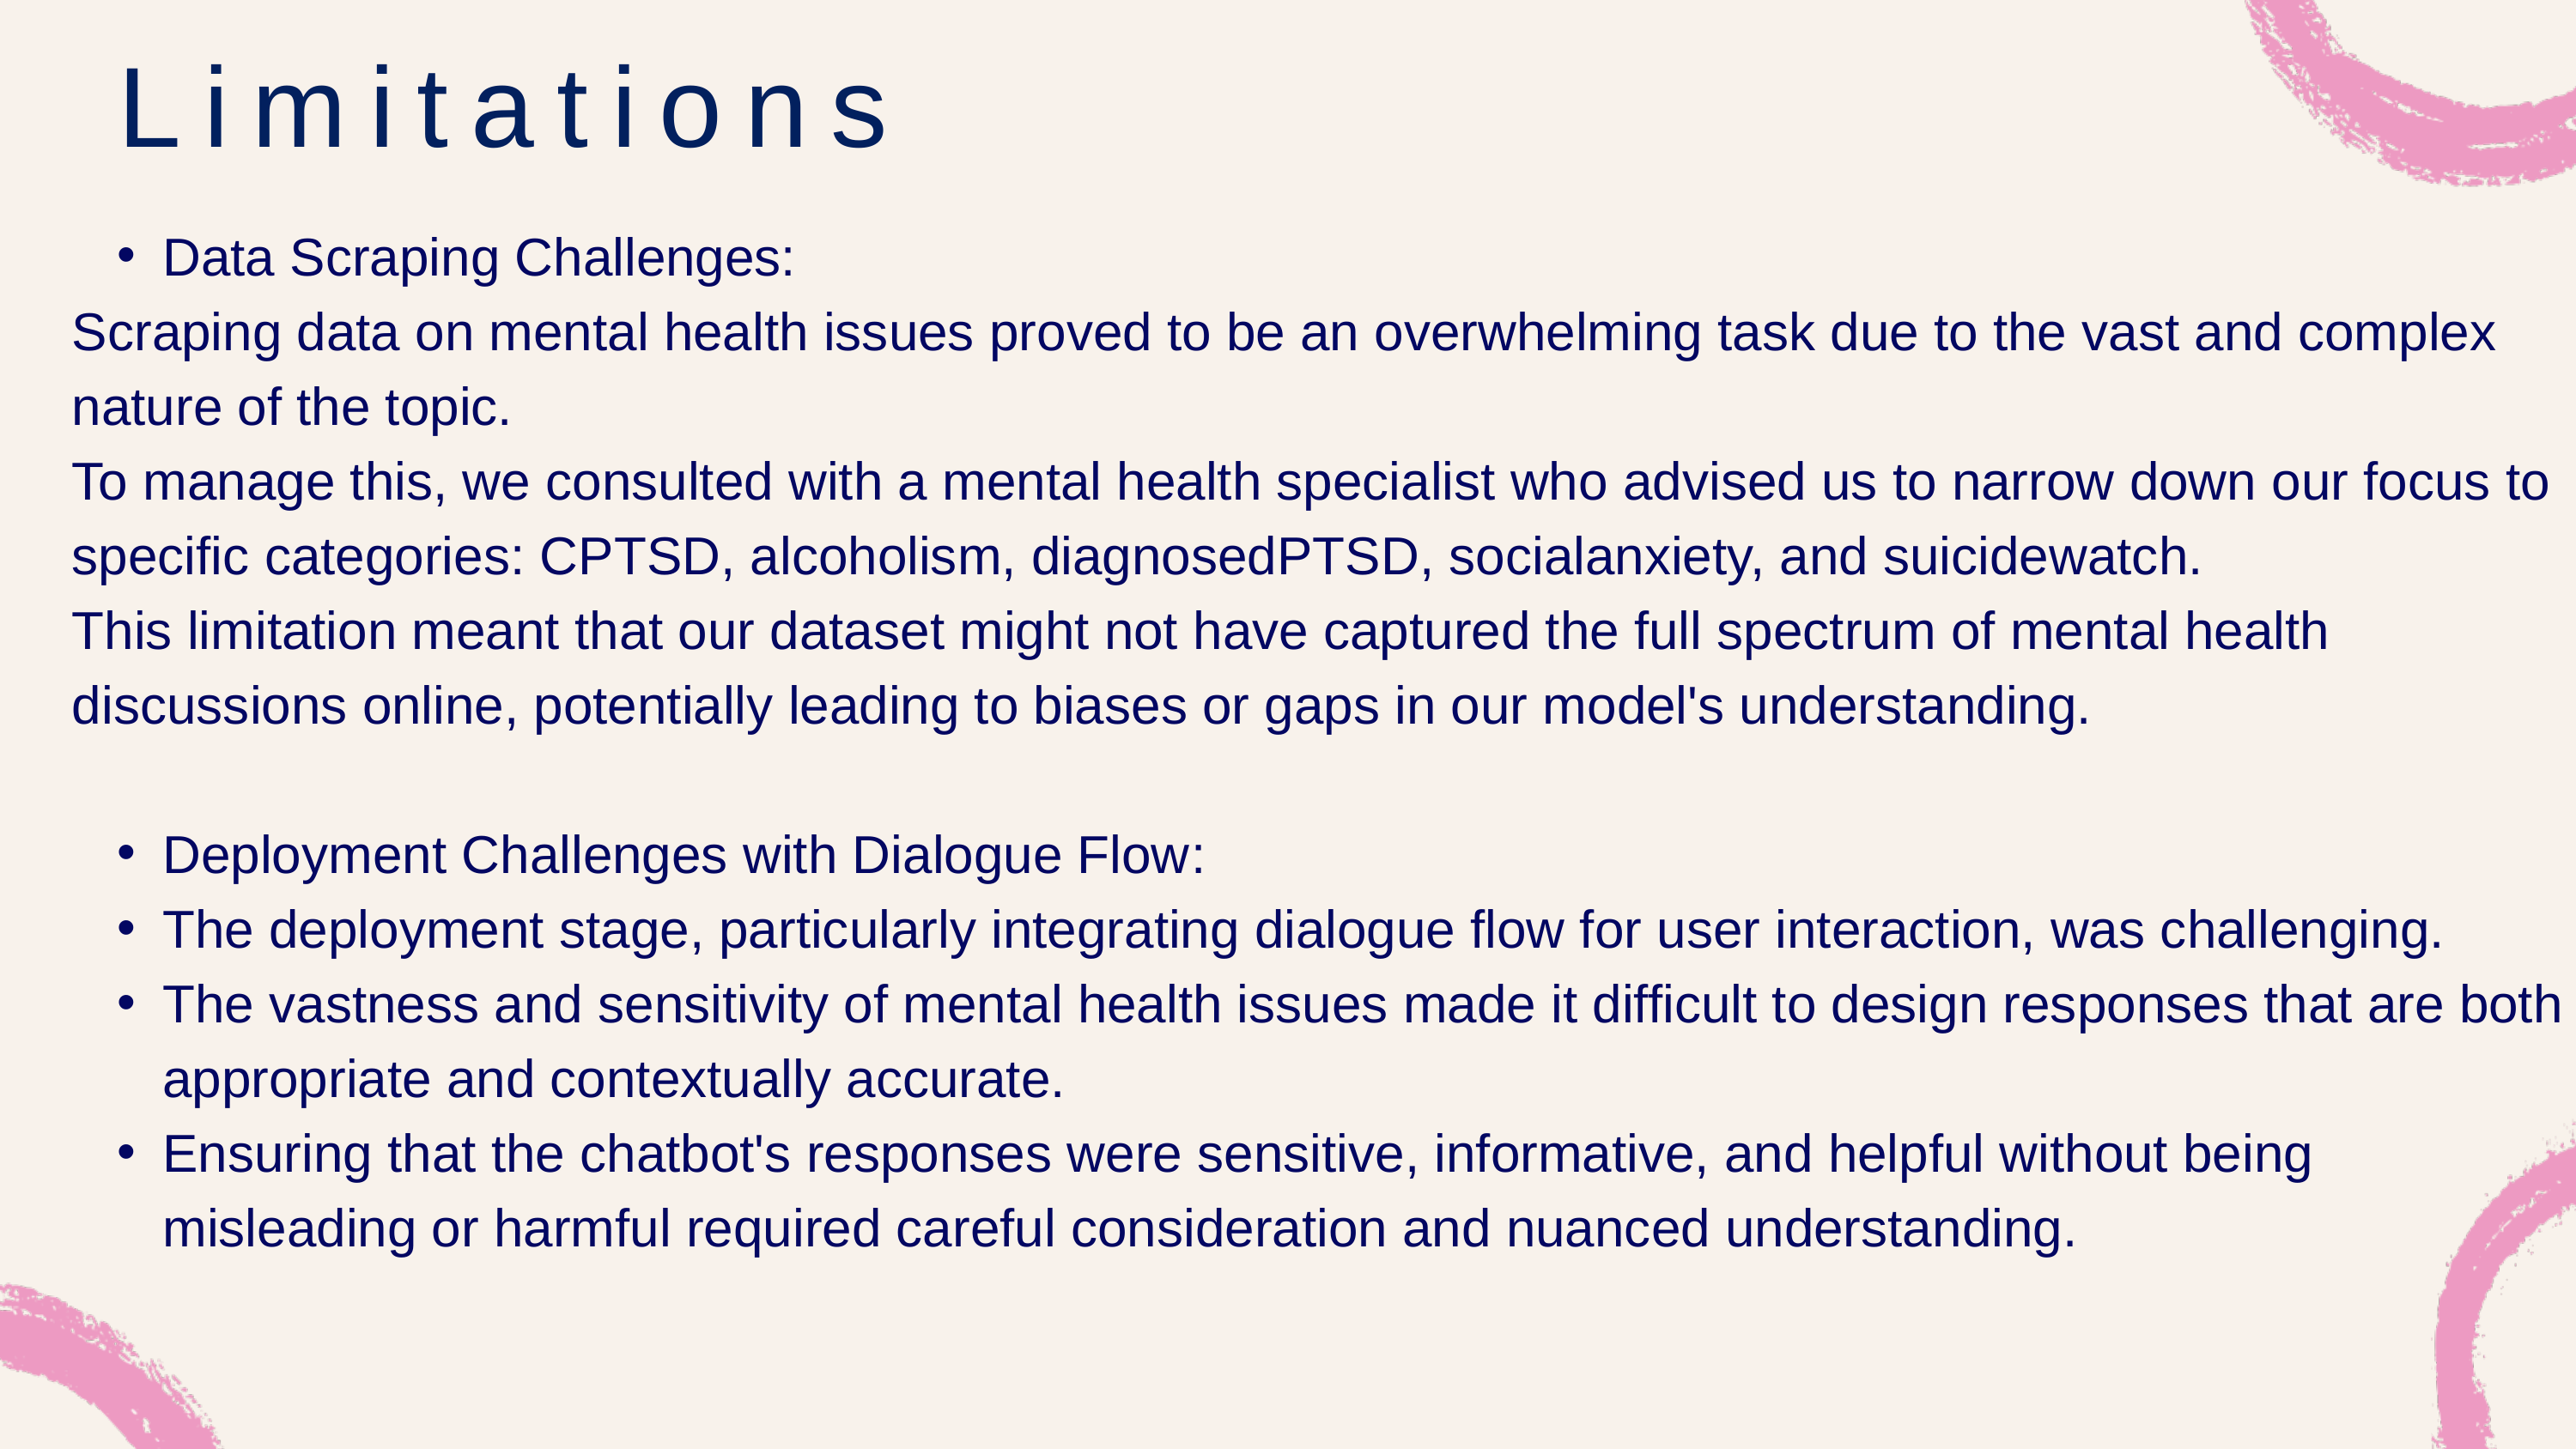

Limitations

Data Scraping Challenges:
Scraping data on mental health issues proved to be an overwhelming task due to the vast and complex nature of the topic.
To manage this, we consulted with a mental health specialist who advised us to narrow down our focus to specific categories: CPTSD, alcoholism, diagnosedPTSD, socialanxiety, and suicidewatch.
This limitation meant that our dataset might not have captured the full spectrum of mental health discussions online, potentially leading to biases or gaps in our model's understanding.

Deployment Challenges with Dialogue Flow:
The deployment stage, particularly integrating dialogue flow for user interaction, was challenging.
The vastness and sensitivity of mental health issues made it difficult to design responses that are both appropriate and contextually accurate.
Ensuring that the chatbot's responses were sensitive, informative, and helpful without being misleading or harmful required careful consideration and nuanced understanding.